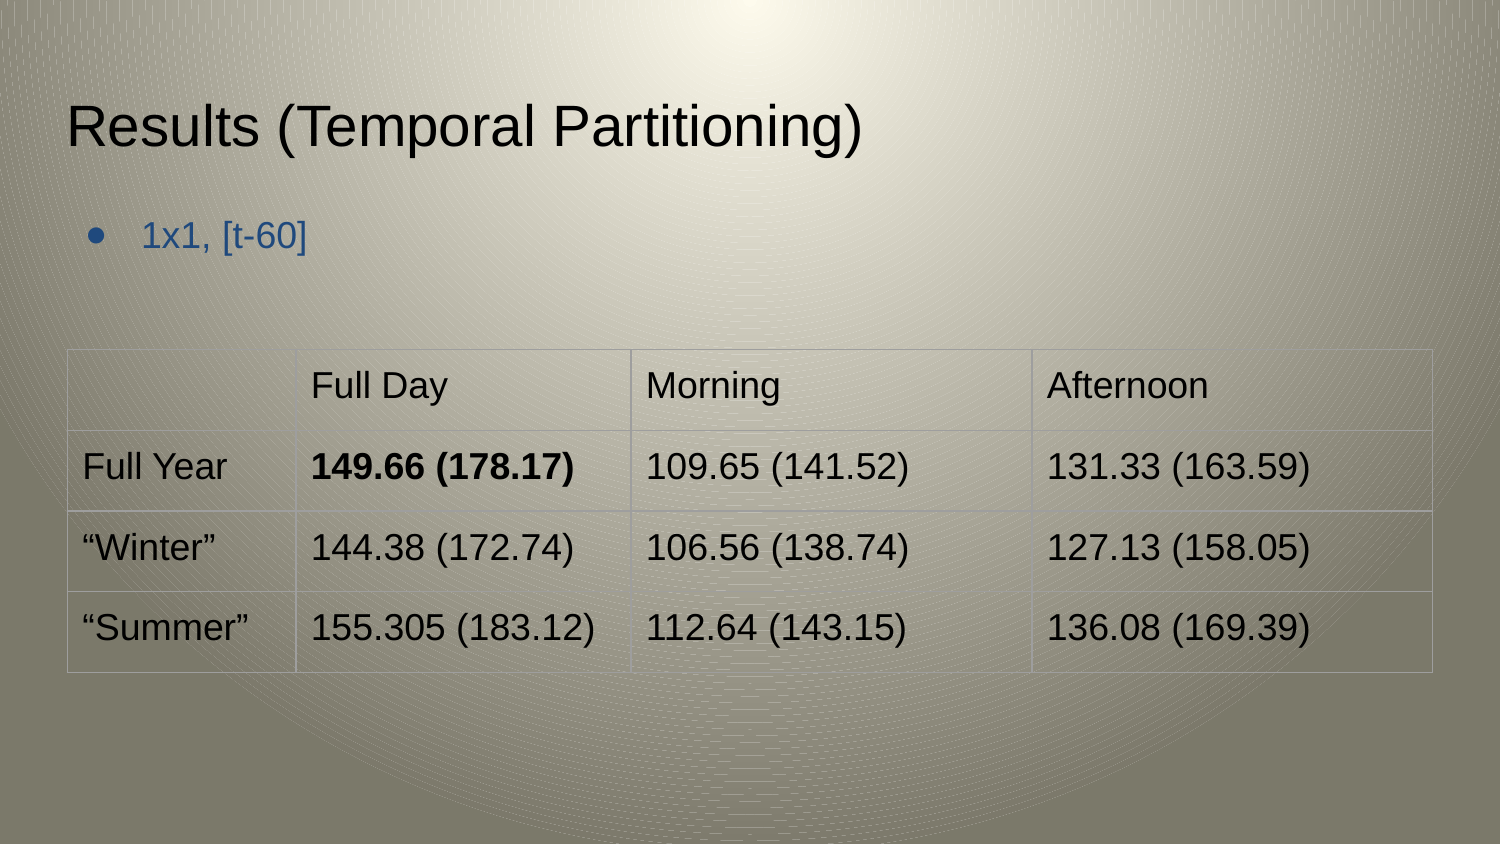

# Results (Temporal Partitioning)
1x1, [t-60]
|  | Full Day | Morning | Afternoon |
| --- | --- | --- | --- |
| Full Year | 149.66 (178.17) | 109.65 (141.52) | 131.33 (163.59) |
| “Winter” | 144.38 (172.74) | 106.56 (138.74) | 127.13 (158.05) |
| “Summer” | 155.305 (183.12) | 112.64 (143.15) | 136.08 (169.39) |